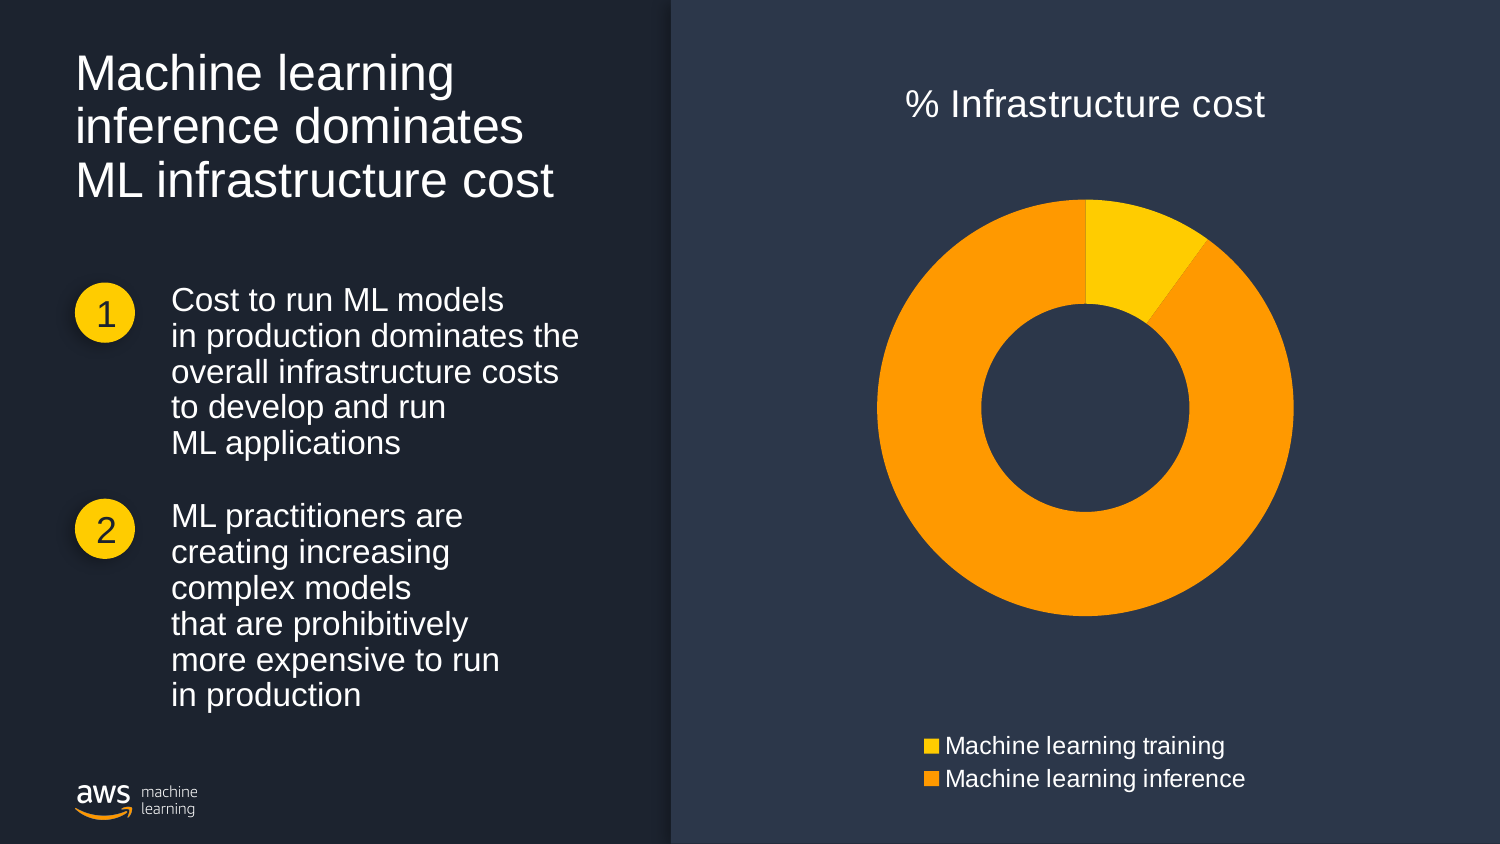

### Chart:

| Category | % Infrastructure cost |
|---|---|
| Machine learning training | 0.1 |
| Machine learning inference | 0.9 |
# Machine learning
inference dominates
ML infrastructure cost
Cost to run ML models
in production dominates the overall infrastructure costs to develop and run
ML applications
1
ML practitioners are creating increasing complex models
that are prohibitively
more expensive to run
in production
2